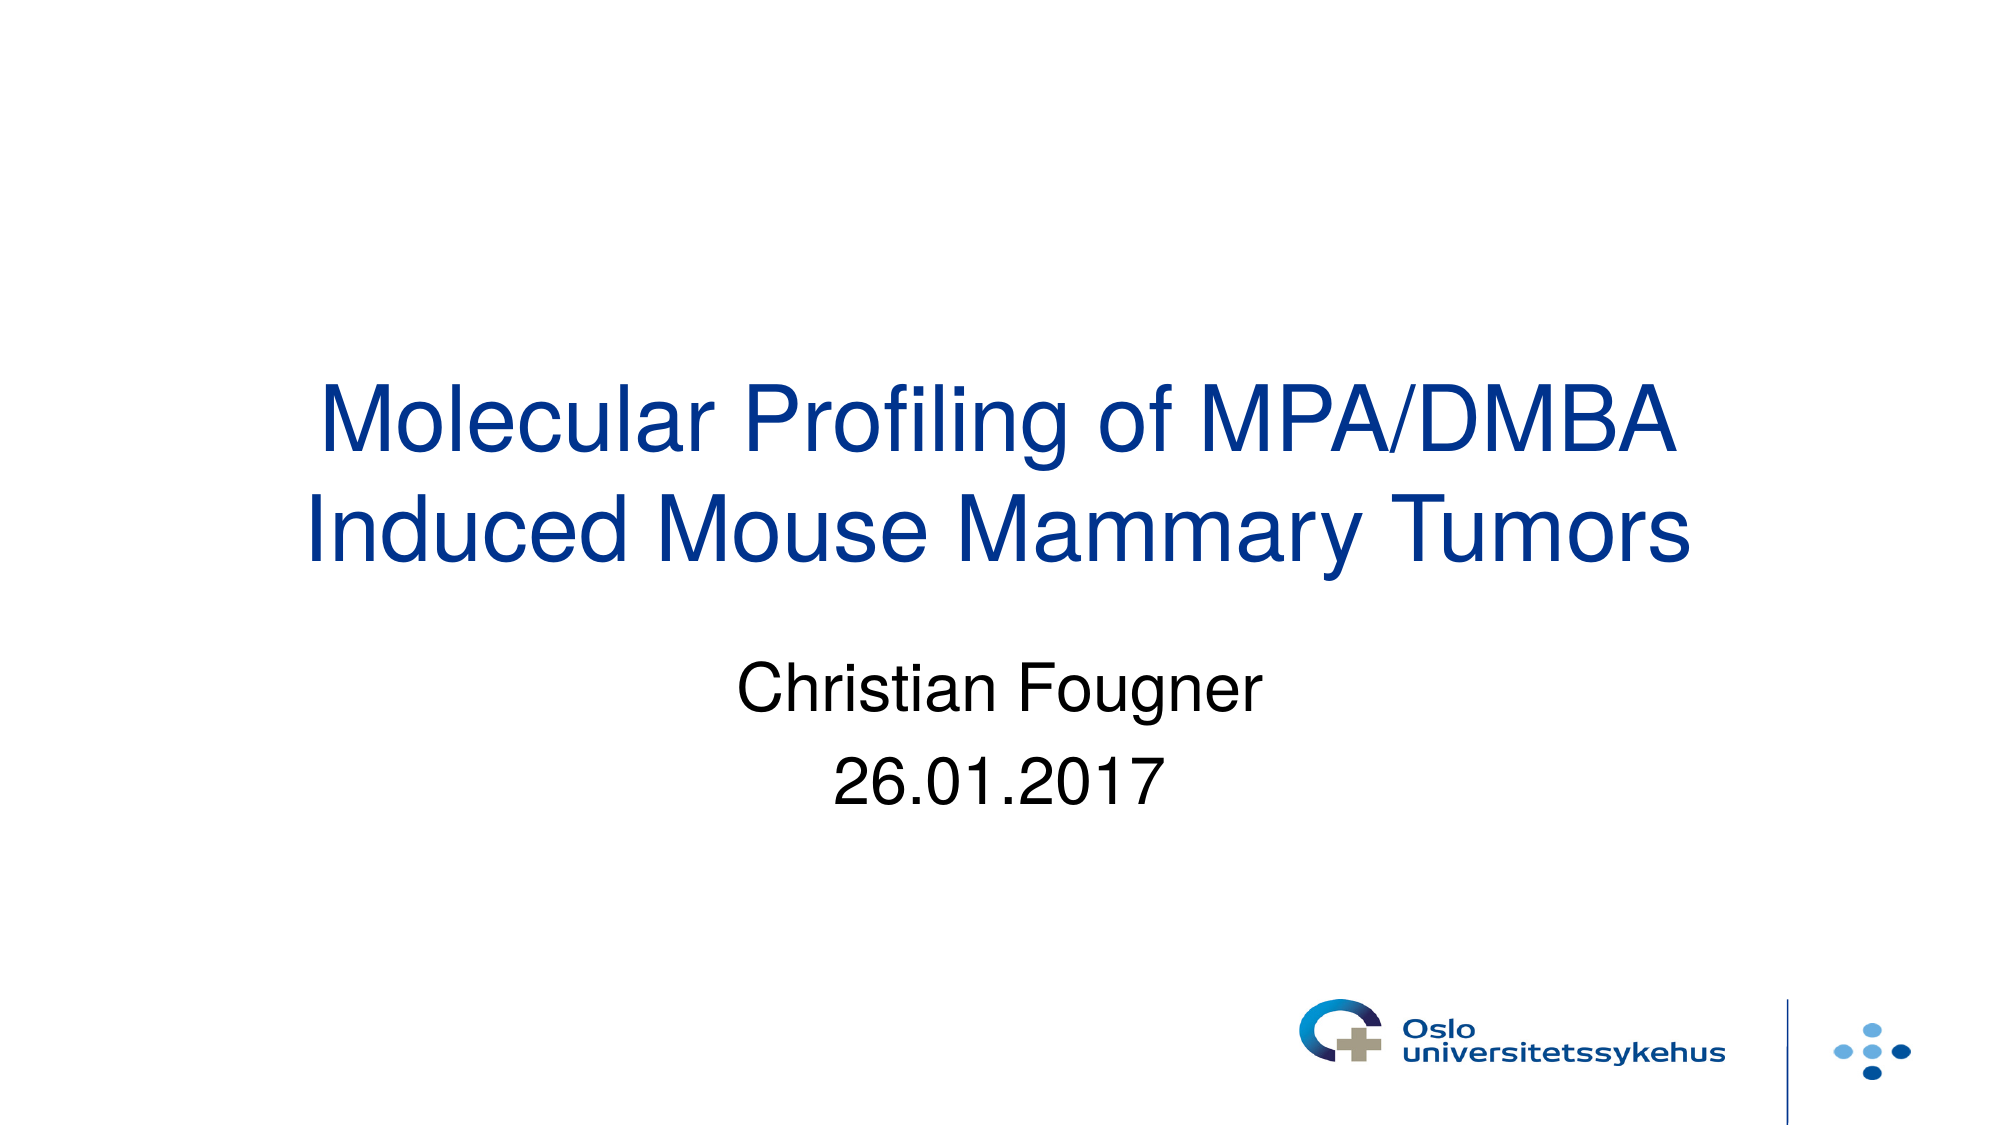

# Molecular Profiling of MPA/DMBA Induced Mouse Mammary Tumors
Christian Fougner
26.01.2017